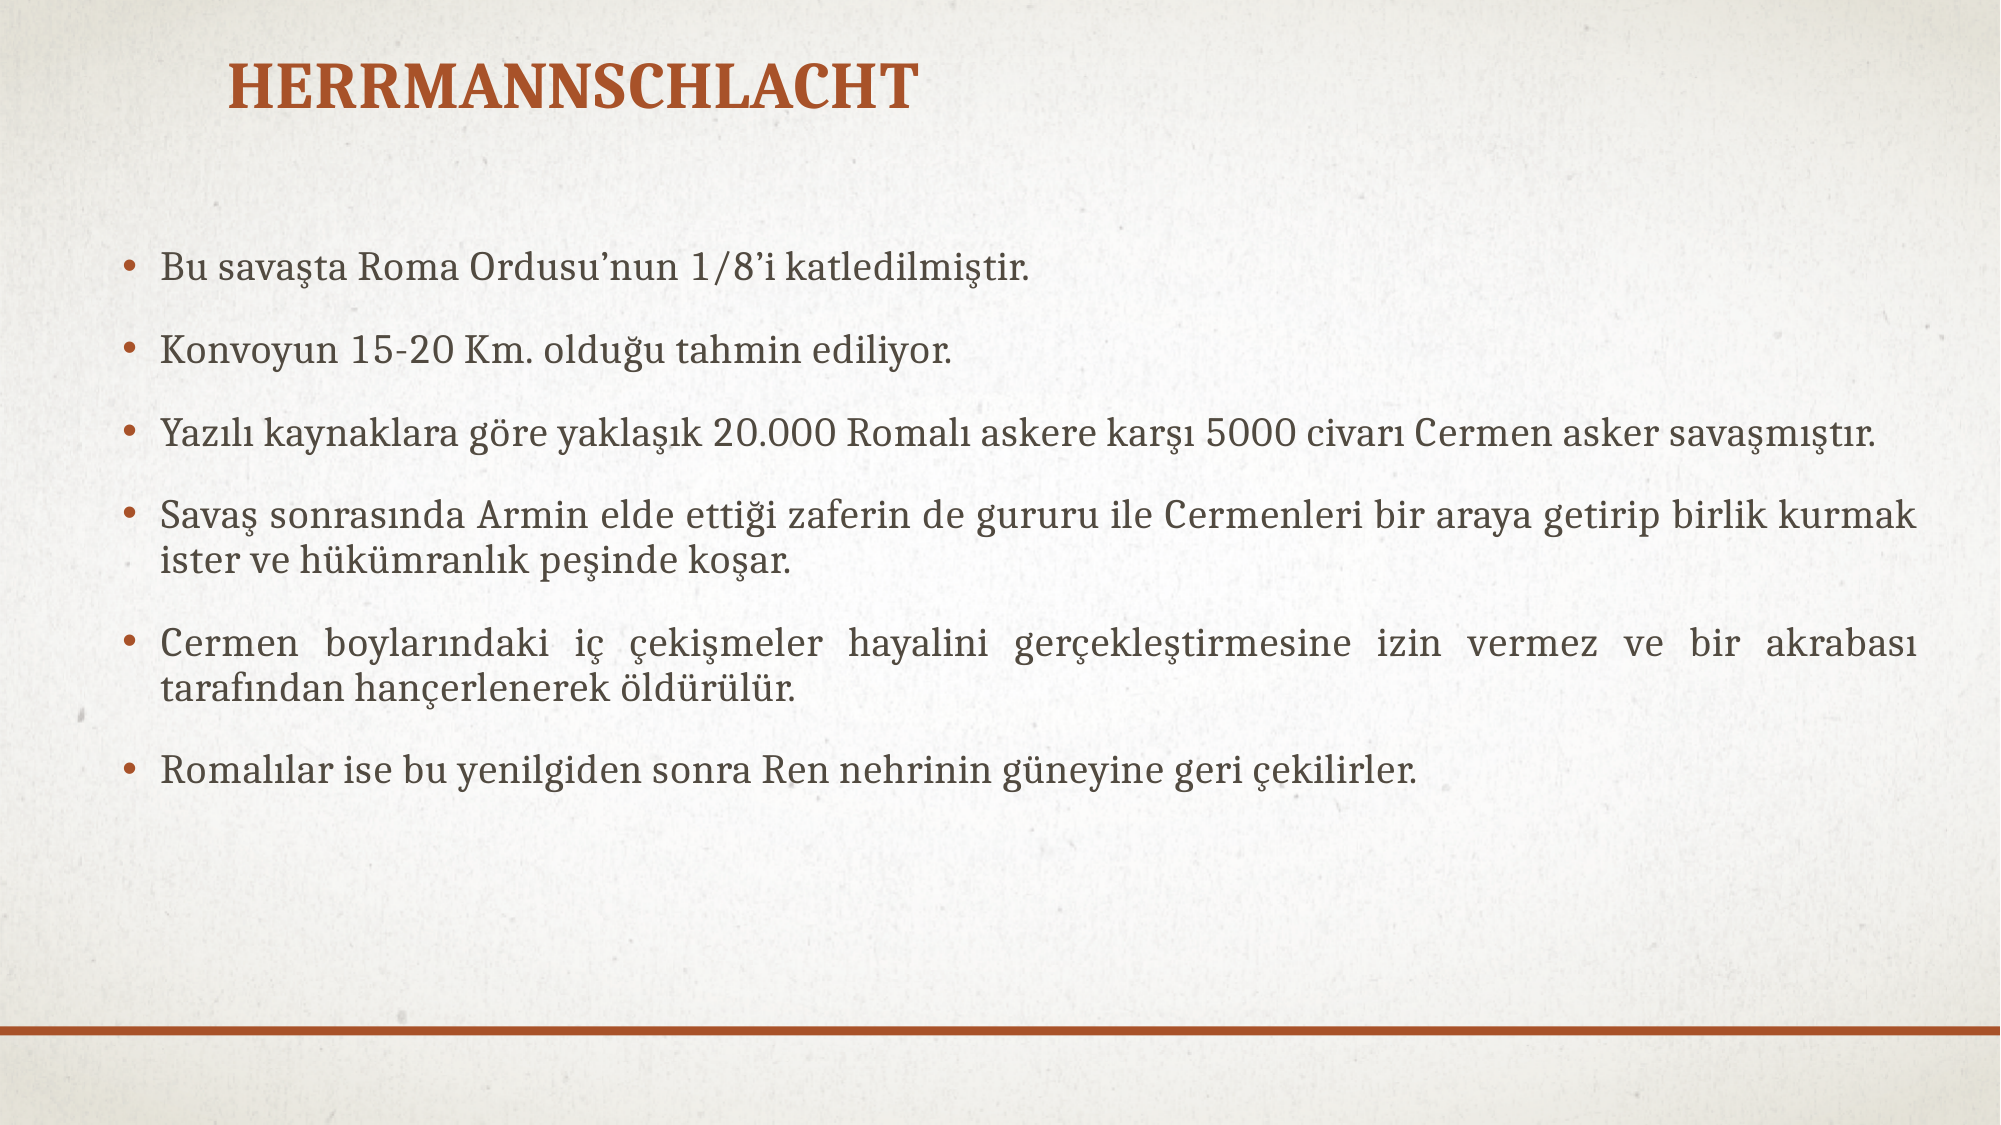

# Herrmannschlacht
Bu savaşta Roma Ordusu’nun 1/8’i katledilmiştir.
Konvoyun 15-20 Km. olduğu tahmin ediliyor.
Yazılı kaynaklara göre yaklaşık 20.000 Romalı askere karşı 5000 civarı Cermen asker savaşmıştır.
Savaş sonrasında Armin elde ettiği zaferin de gururu ile Cermenleri bir araya getirip birlik kurmak ister ve hükümranlık peşinde koşar.
Cermen boylarındaki iç çekişmeler hayalini gerçekleştirmesine izin vermez ve bir akrabası tarafından hançerlenerek öldürülür.
Romalılar ise bu yenilgiden sonra Ren nehrinin güneyine geri çekilirler.